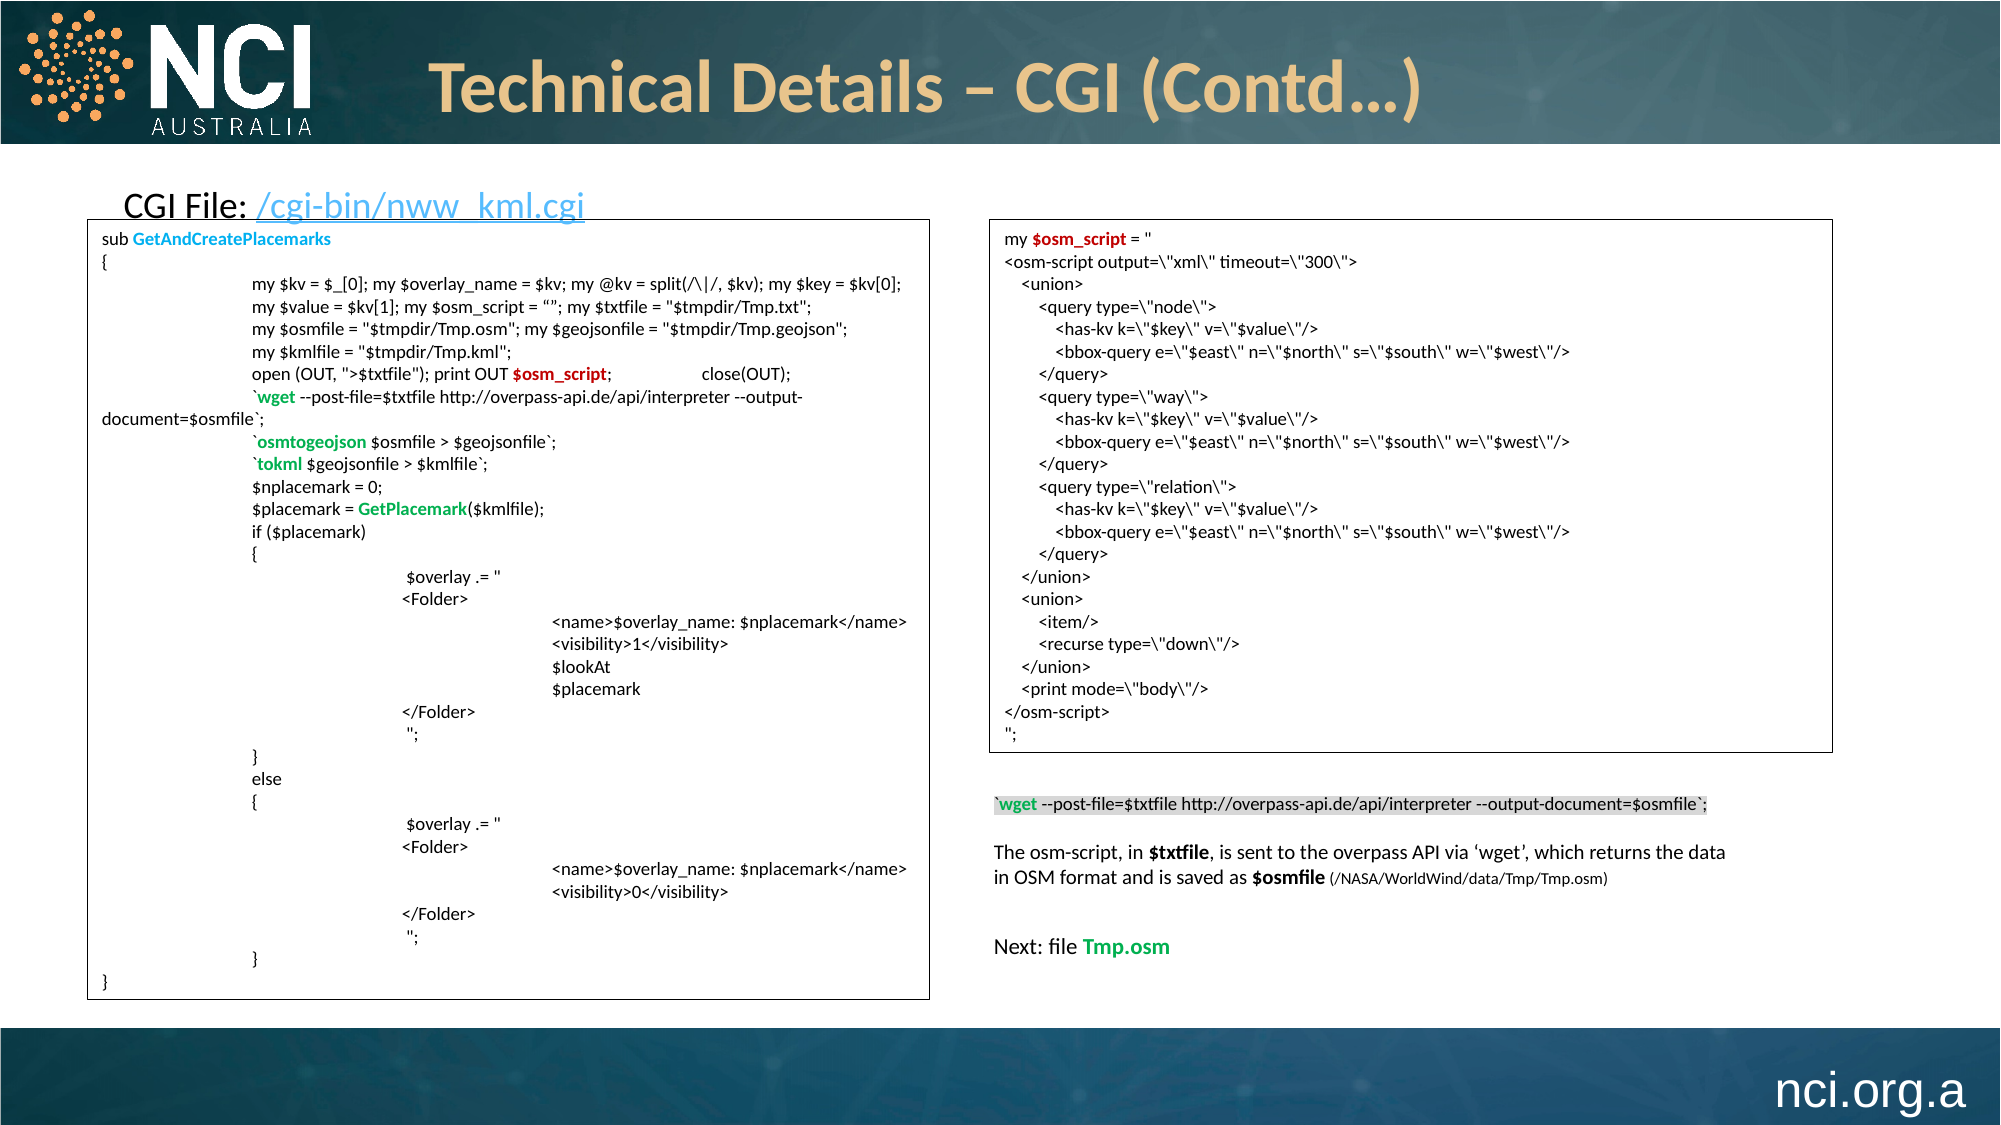

Technical Details – CGI (Contd…)
CGI File: /cgi-bin/nww_kml.cgi
sub GetAndCreatePlacemarks
{
	my $kv = $_[0]; my $overlay_name = $kv; my @kv = split(/\|/, $kv); my $key = $kv[0];
	my $value = $kv[1]; my $osm_script = “”; my $txtfile = "$tmpdir/Tmp.txt";
	my $osmfile = "$tmpdir/Tmp.osm"; my $geojsonfile = "$tmpdir/Tmp.geojson";
	my $kmlfile = "$tmpdir/Tmp.kml";
	open (OUT, ">$txtfile"); print OUT $osm_script; 	close(OUT);
	`wget --post-file=$txtfile http://overpass-api.de/api/interpreter --output-document=$osmfile`;
	`osmtogeojson $osmfile > $geojsonfile`;
	`tokml $geojsonfile > $kmlfile`;
	$nplacemark = 0;
	$placemark = GetPlacemark($kmlfile);
	if ($placemark)
	{
		 $overlay .= "
		<Folder>
			<name>$overlay_name: $nplacemark</name>
			<visibility>1</visibility>
			$lookAt
			$placemark
		</Folder>
		 ";
	}
	else
	{
		 $overlay .= "
		<Folder>
			<name>$overlay_name: $nplacemark</name>
			<visibility>0</visibility>
		</Folder>
		 ";
	}
}
my $osm_script = "
<osm-script output=\"xml\" timeout=\"300\">
    <union>
        <query type=\"node\">
            <has-kv k=\"$key\" v=\"$value\"/>
            <bbox-query e=\"$east\" n=\"$north\" s=\"$south\" w=\"$west\"/>
        </query>
        <query type=\"way\">
            <has-kv k=\"$key\" v=\"$value\"/>
            <bbox-query e=\"$east\" n=\"$north\" s=\"$south\" w=\"$west\"/>
        </query>
        <query type=\"relation\">
            <has-kv k=\"$key\" v=\"$value\"/>
            <bbox-query e=\"$east\" n=\"$north\" s=\"$south\" w=\"$west\"/>
        </query>
    </union>
    <union>
        <item/>
        <recurse type=\"down\"/>
    </union>
    <print mode=\"body\"/>
</osm-script>
";
`wget --post-file=$txtfile http://overpass-api.de/api/interpreter --output-document=$osmfile`;

The osm-script, in $txtfile, is sent to the overpass API via ‘wget’, which returns the data in OSM format and is saved as $osmfile (/NASA/WorldWind/data/Tmp/Tmp.osm)
Next: file Tmp.osm